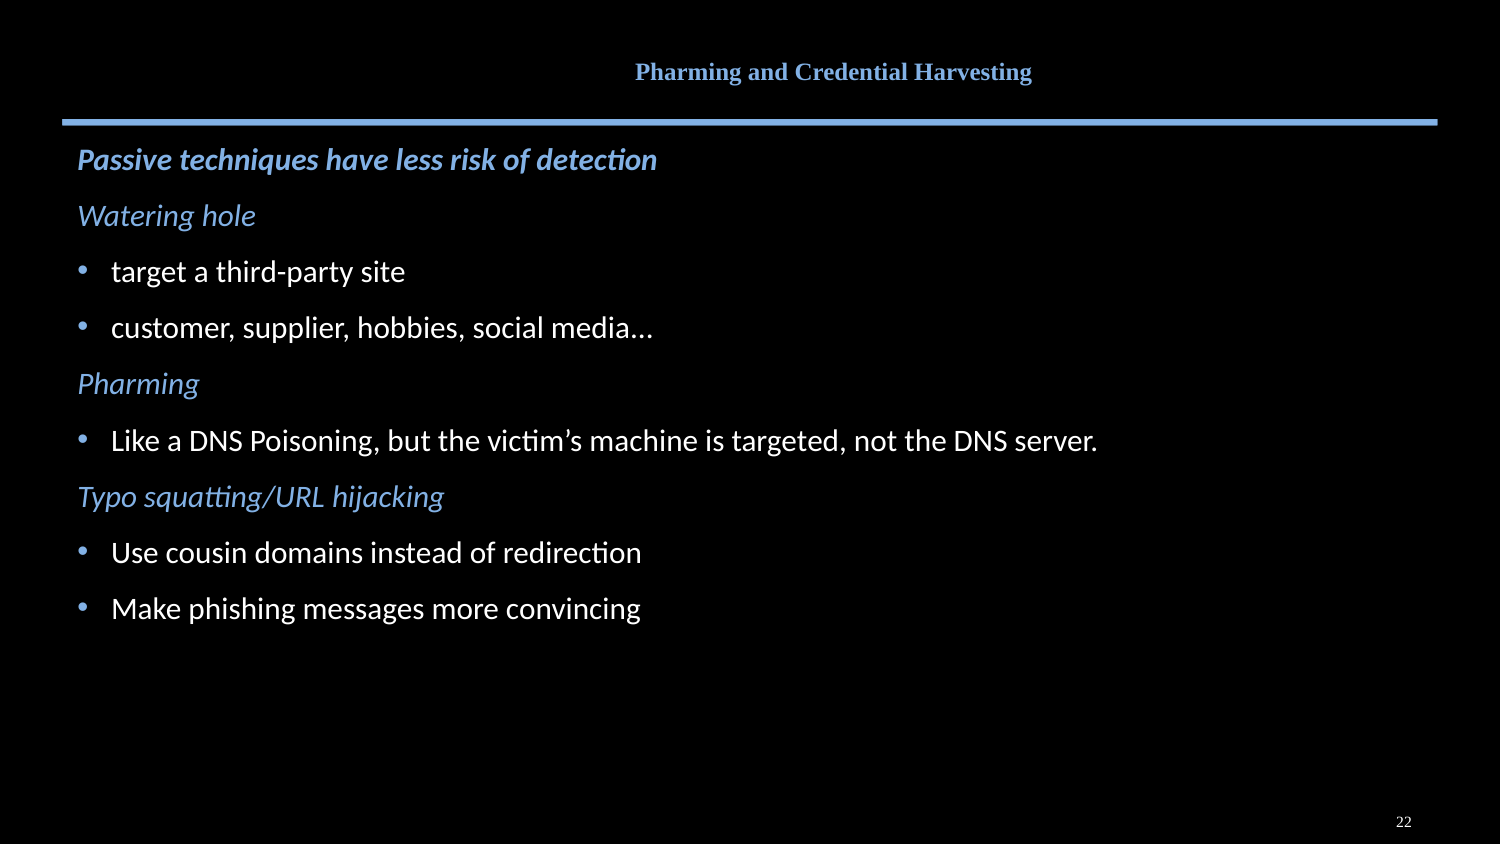

# Pharming and Credential Harvesting
Passive techniques have less risk of detection
Watering hole
target a third-party site
customer, supplier, hobbies, social media...
Pharming
Like a DNS Poisoning, but the victim’s machine is targeted, not the DNS server.
Typo squatting/URL hijacking
Use cousin domains instead of redirection
Make phishing messages more convincing

22